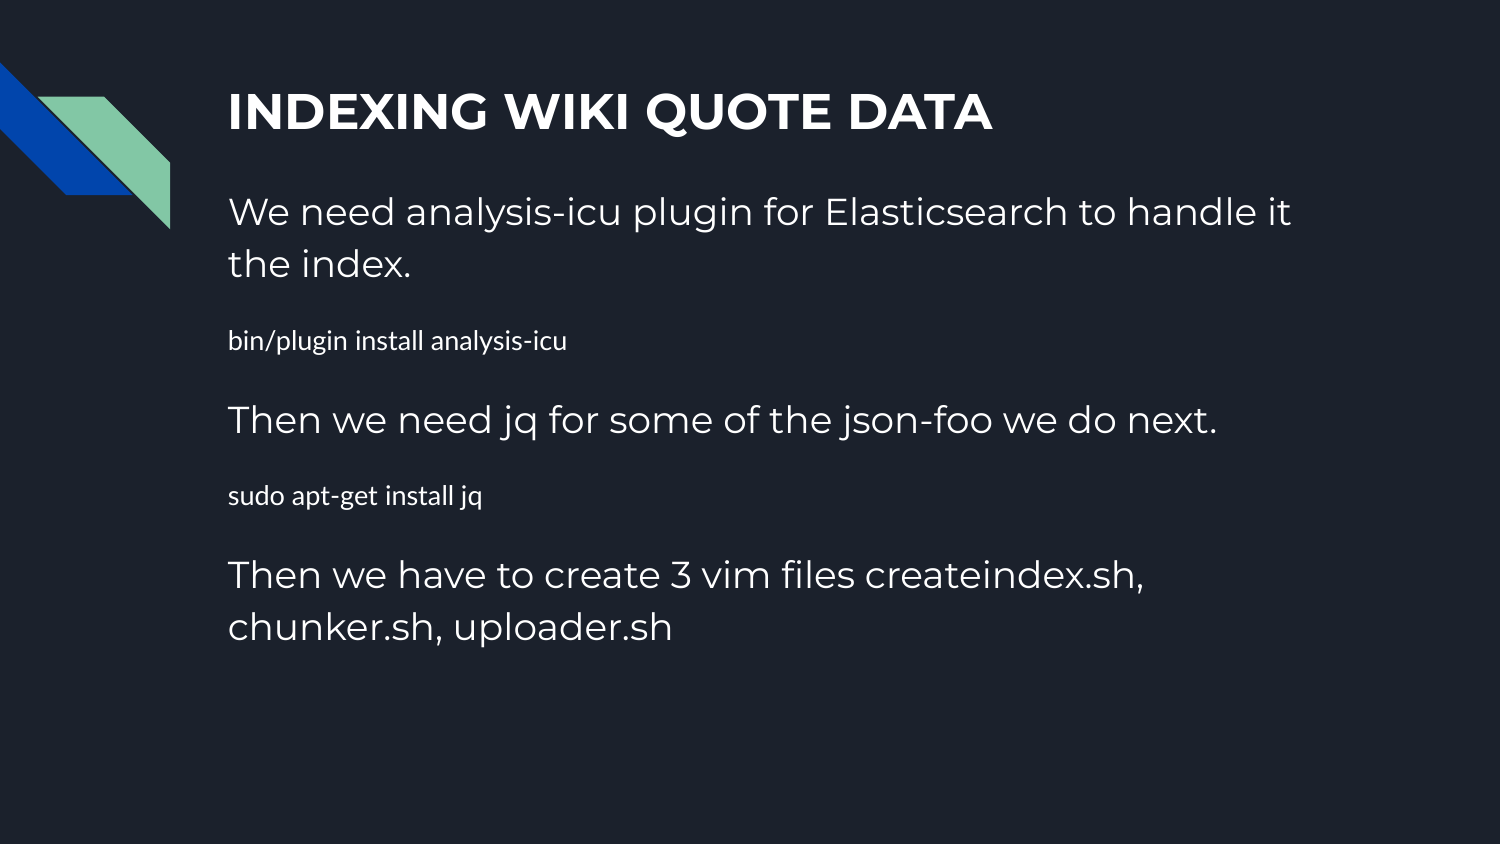

# INDEXING WIKI QUOTE DATA
We need analysis-icu plugin for Elasticsearch to handle it the index.
bin/plugin install analysis-icu
Then we need jq for some of the json-foo we do next.
sudo apt-get install jq
Then we have to create 3 vim files createindex.sh, chunker.sh, uploader.sh